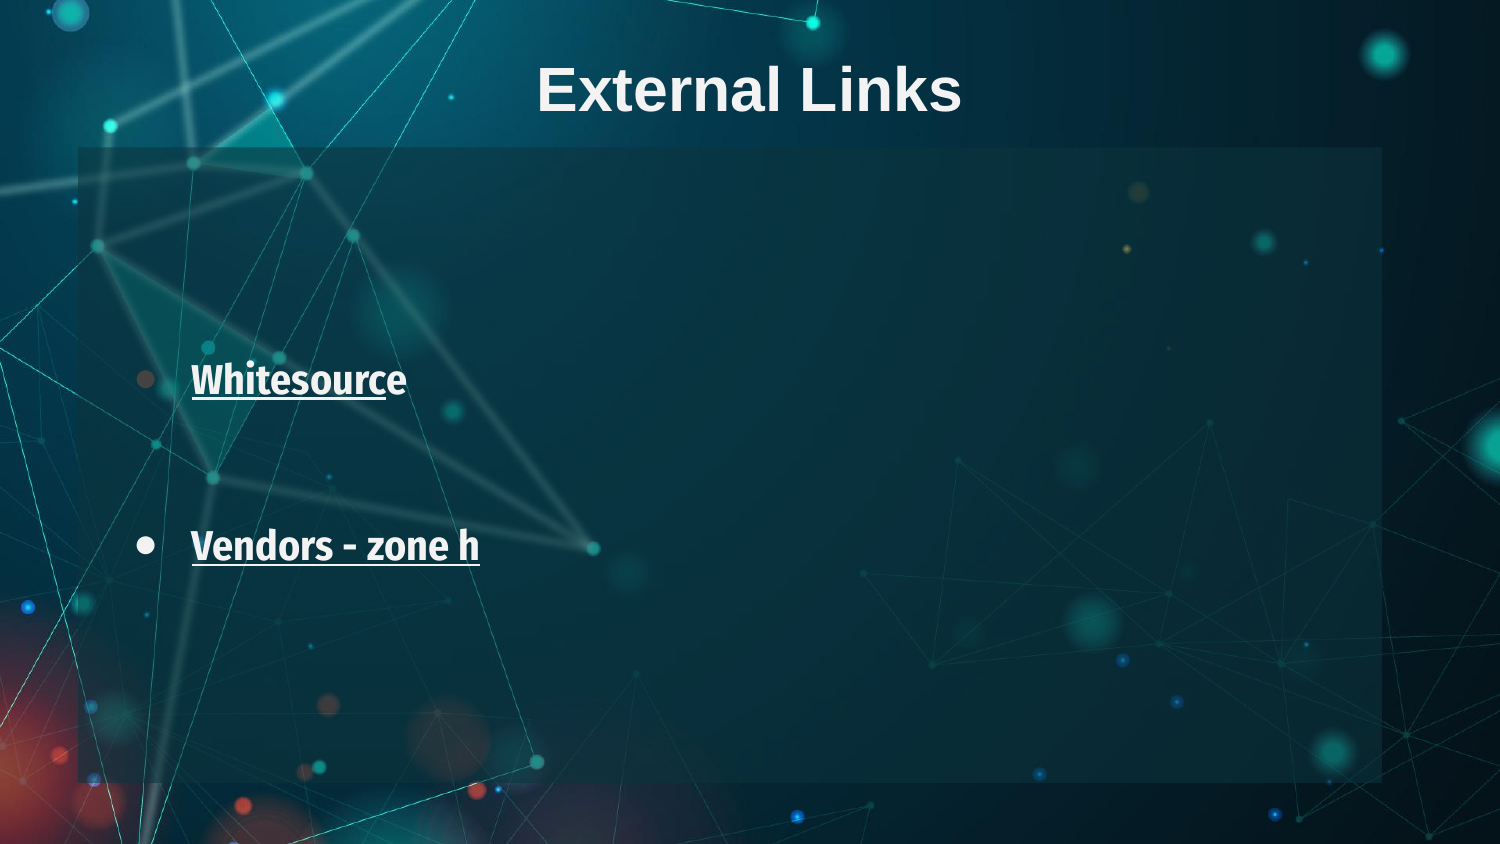

# External Links

Whitesource

Vendors - zone h